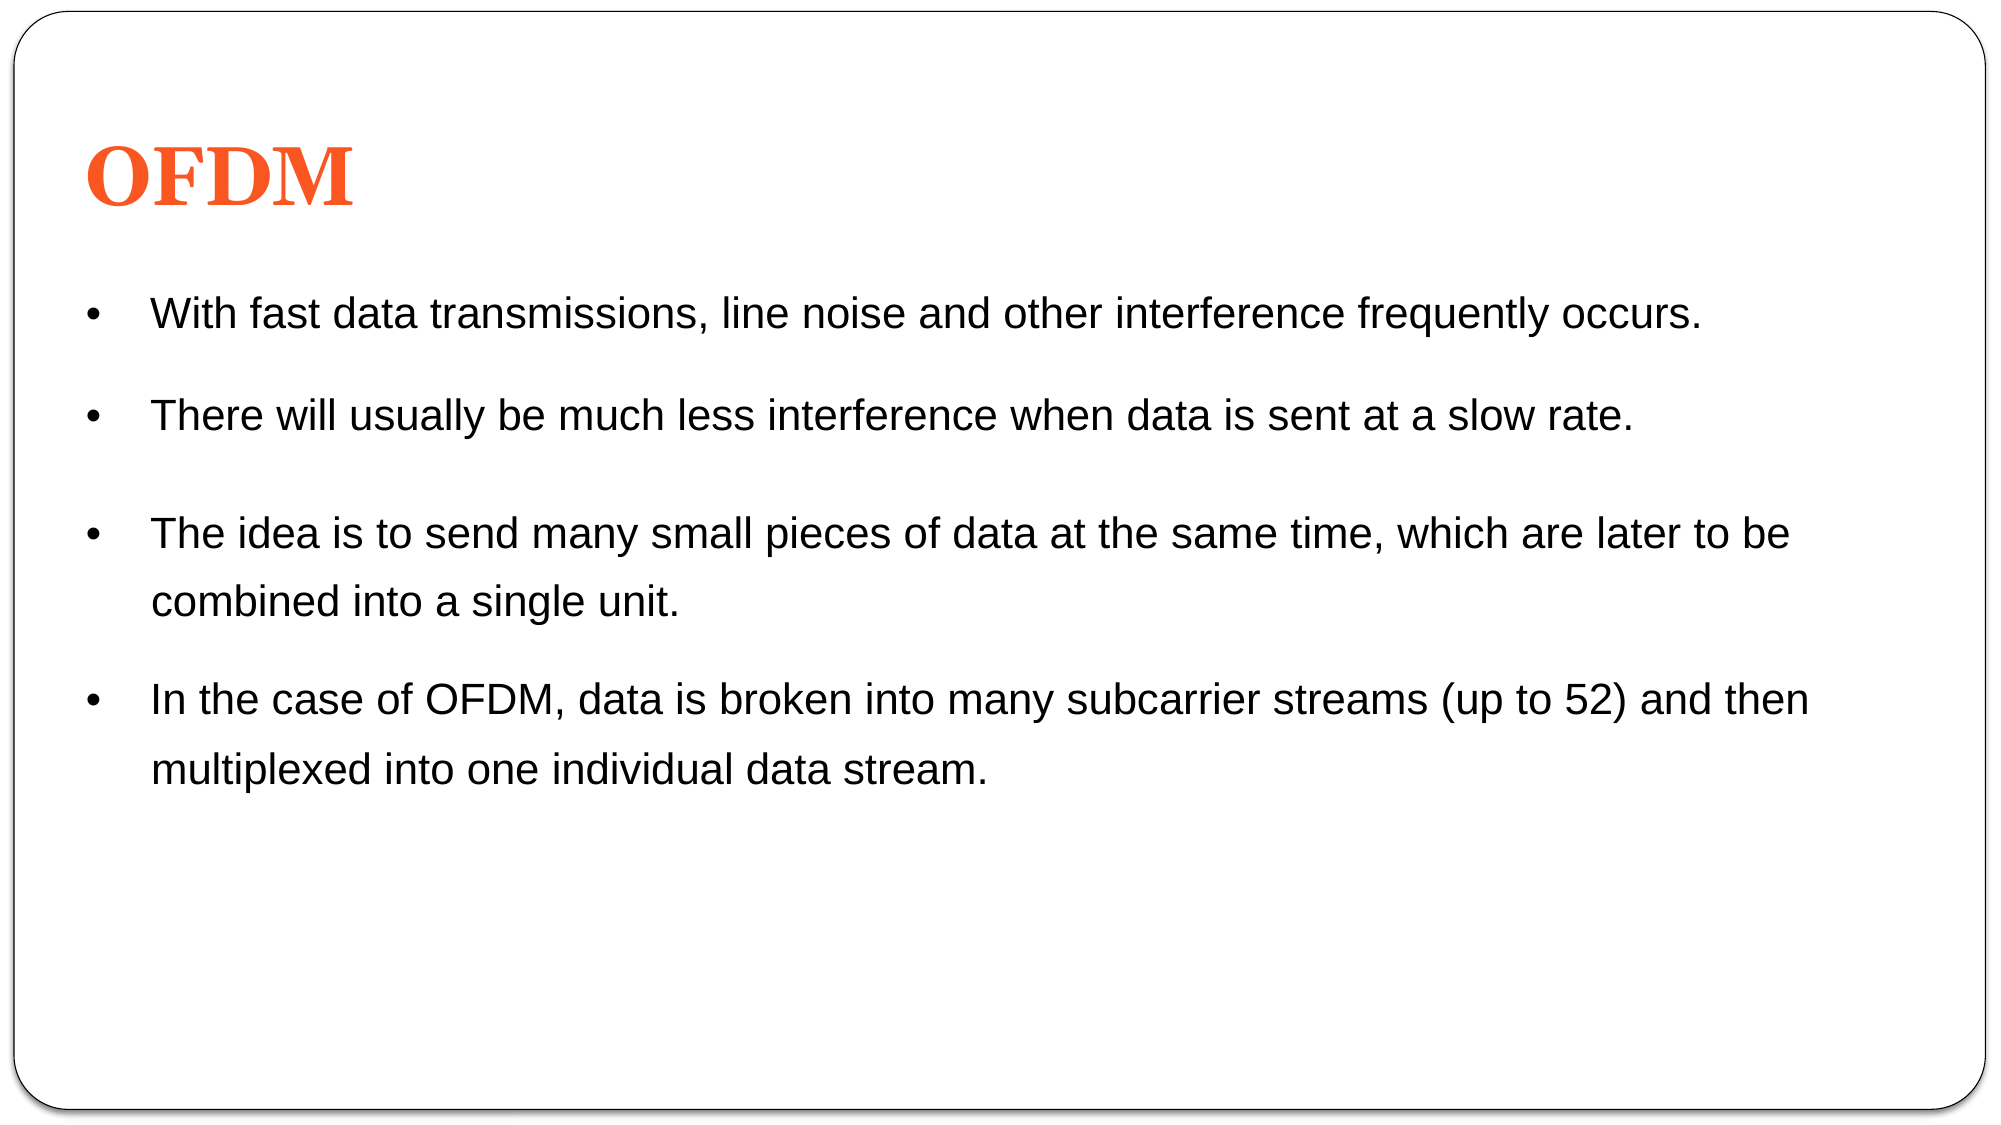

OFDM
•    With fast data transmissions, line noise and other interference frequently occurs.
•    There will usually be much less interference when data is sent at a slow rate.
•    The idea is to send many small pieces of data at the same time, which are later to be combined into a single unit.
•    In the case of OFDM, data is broken into many subcarrier streams (up to 52) and then multiplexed into one individual data stream.